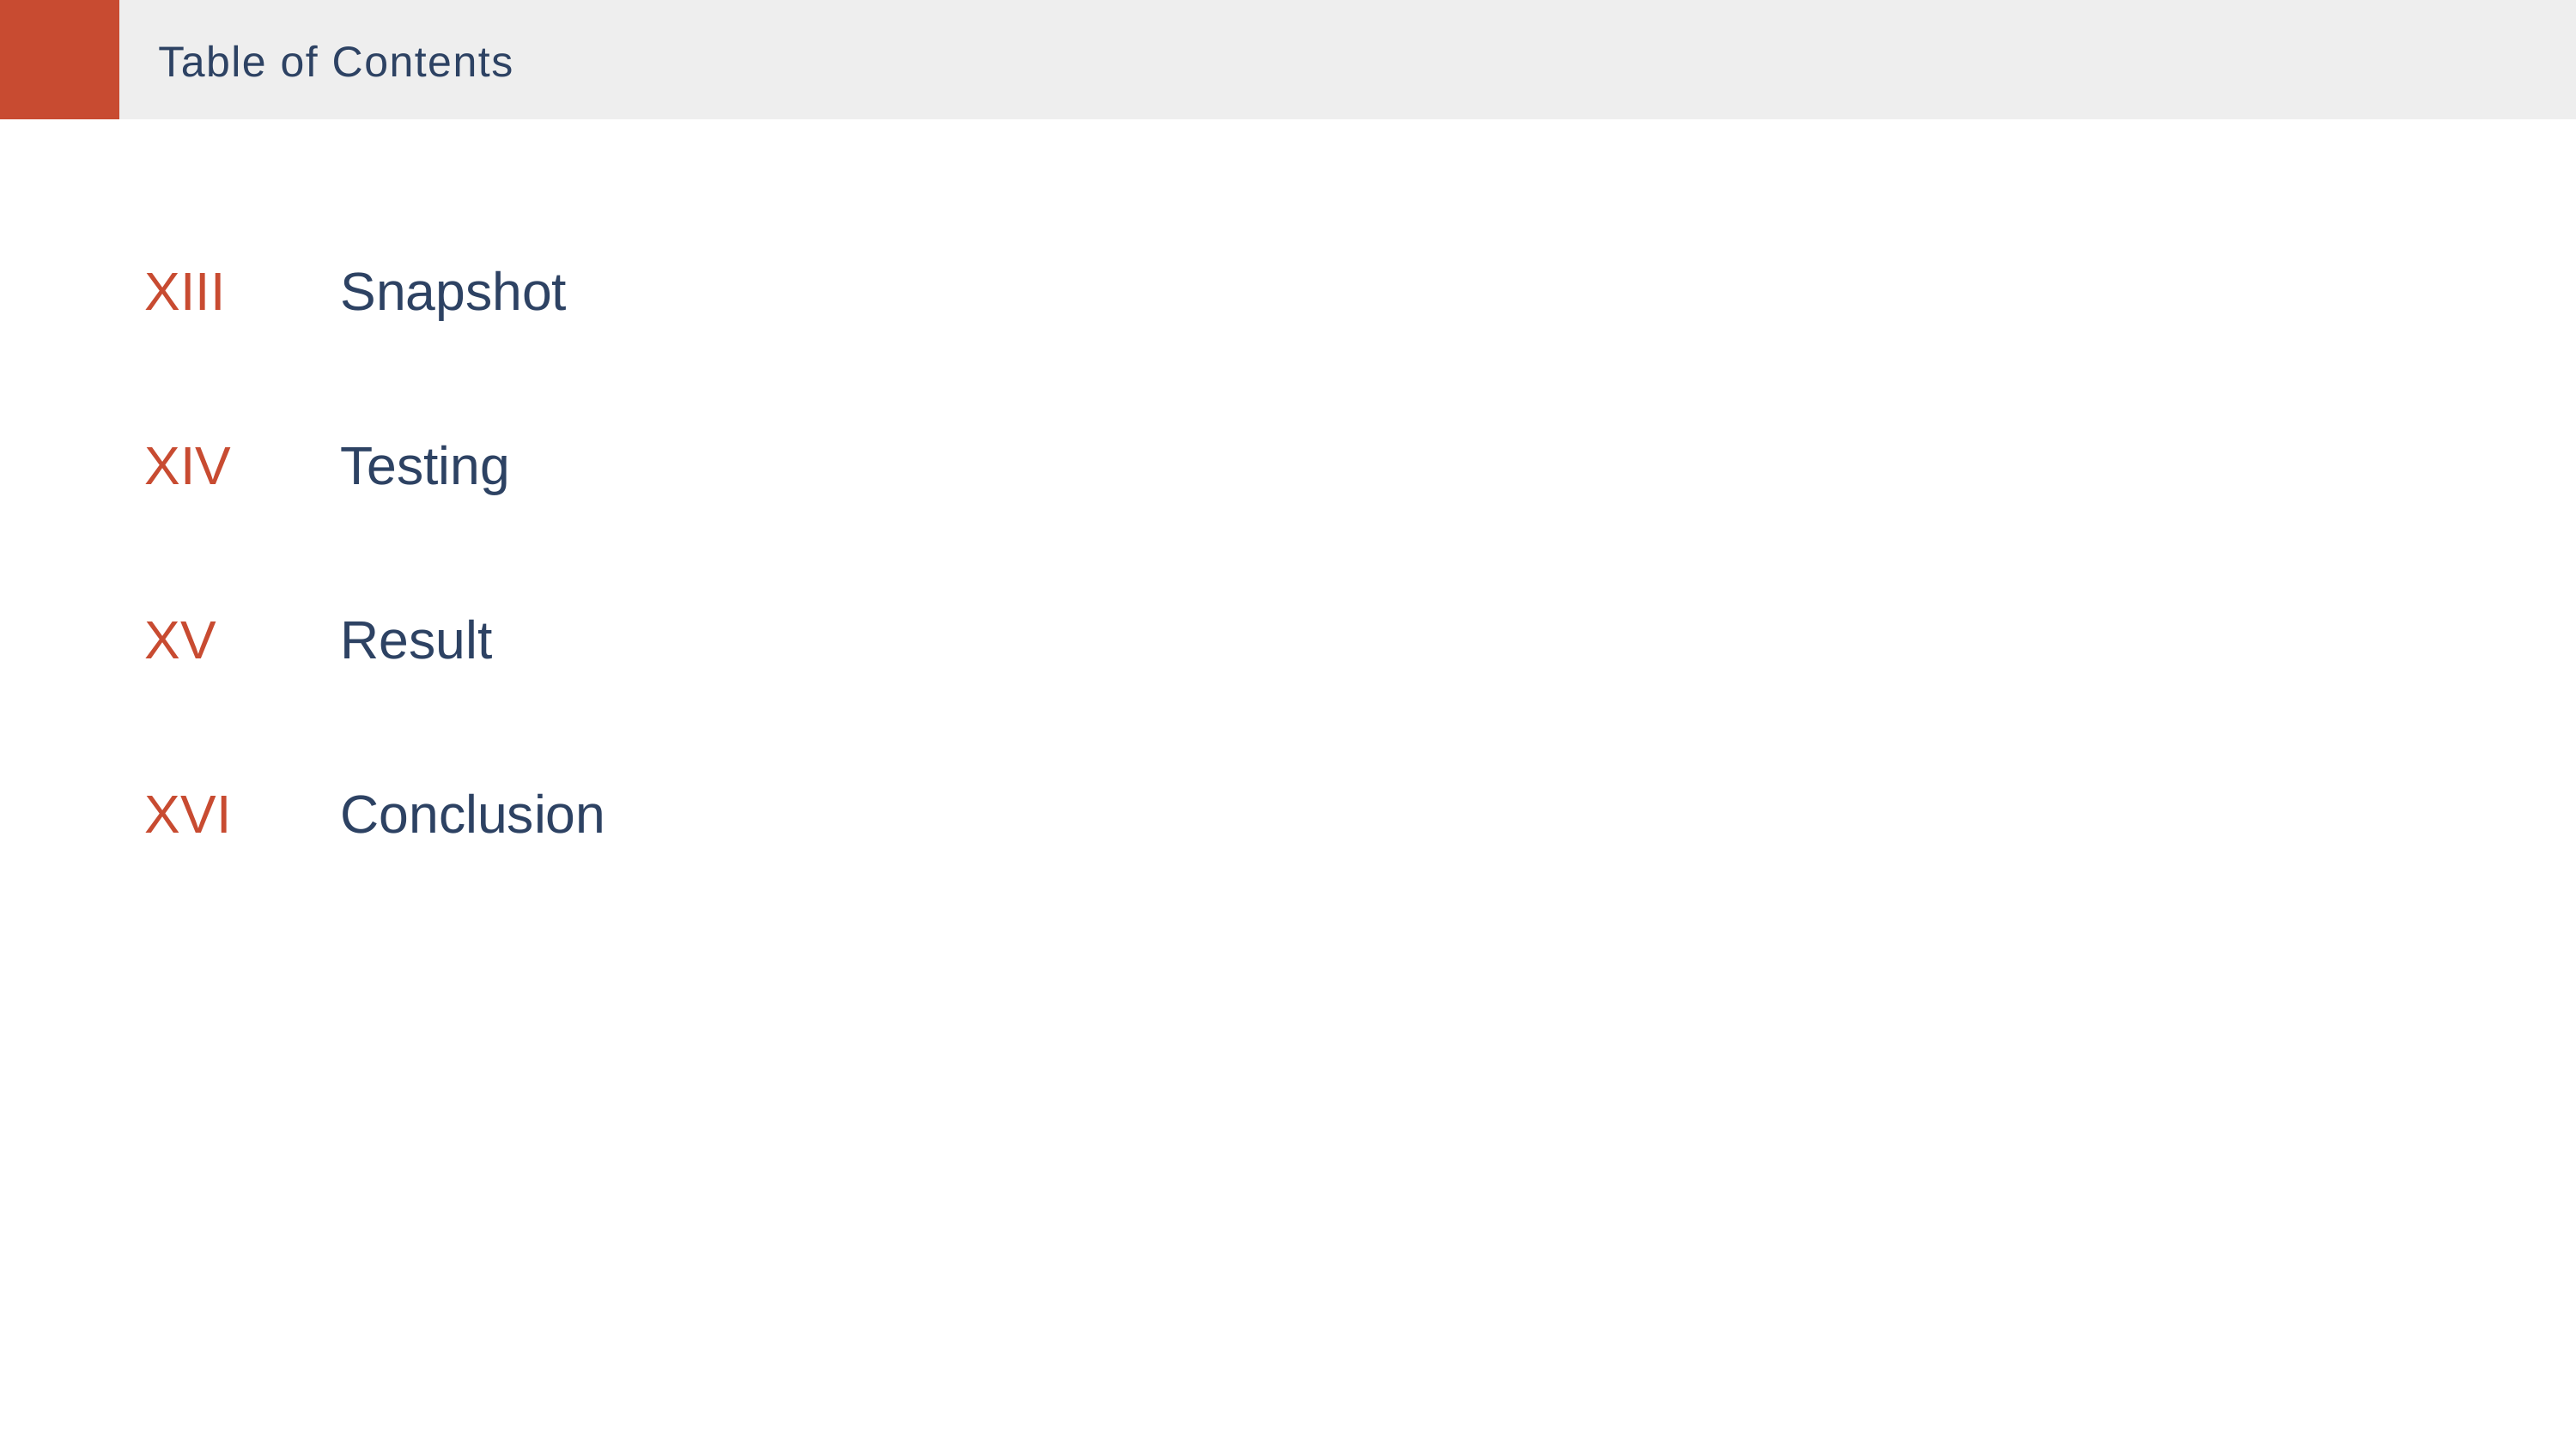

Table of Contents
XIII
Snapshot
XIV
Testing
XV
Result
XVI
Conclusion